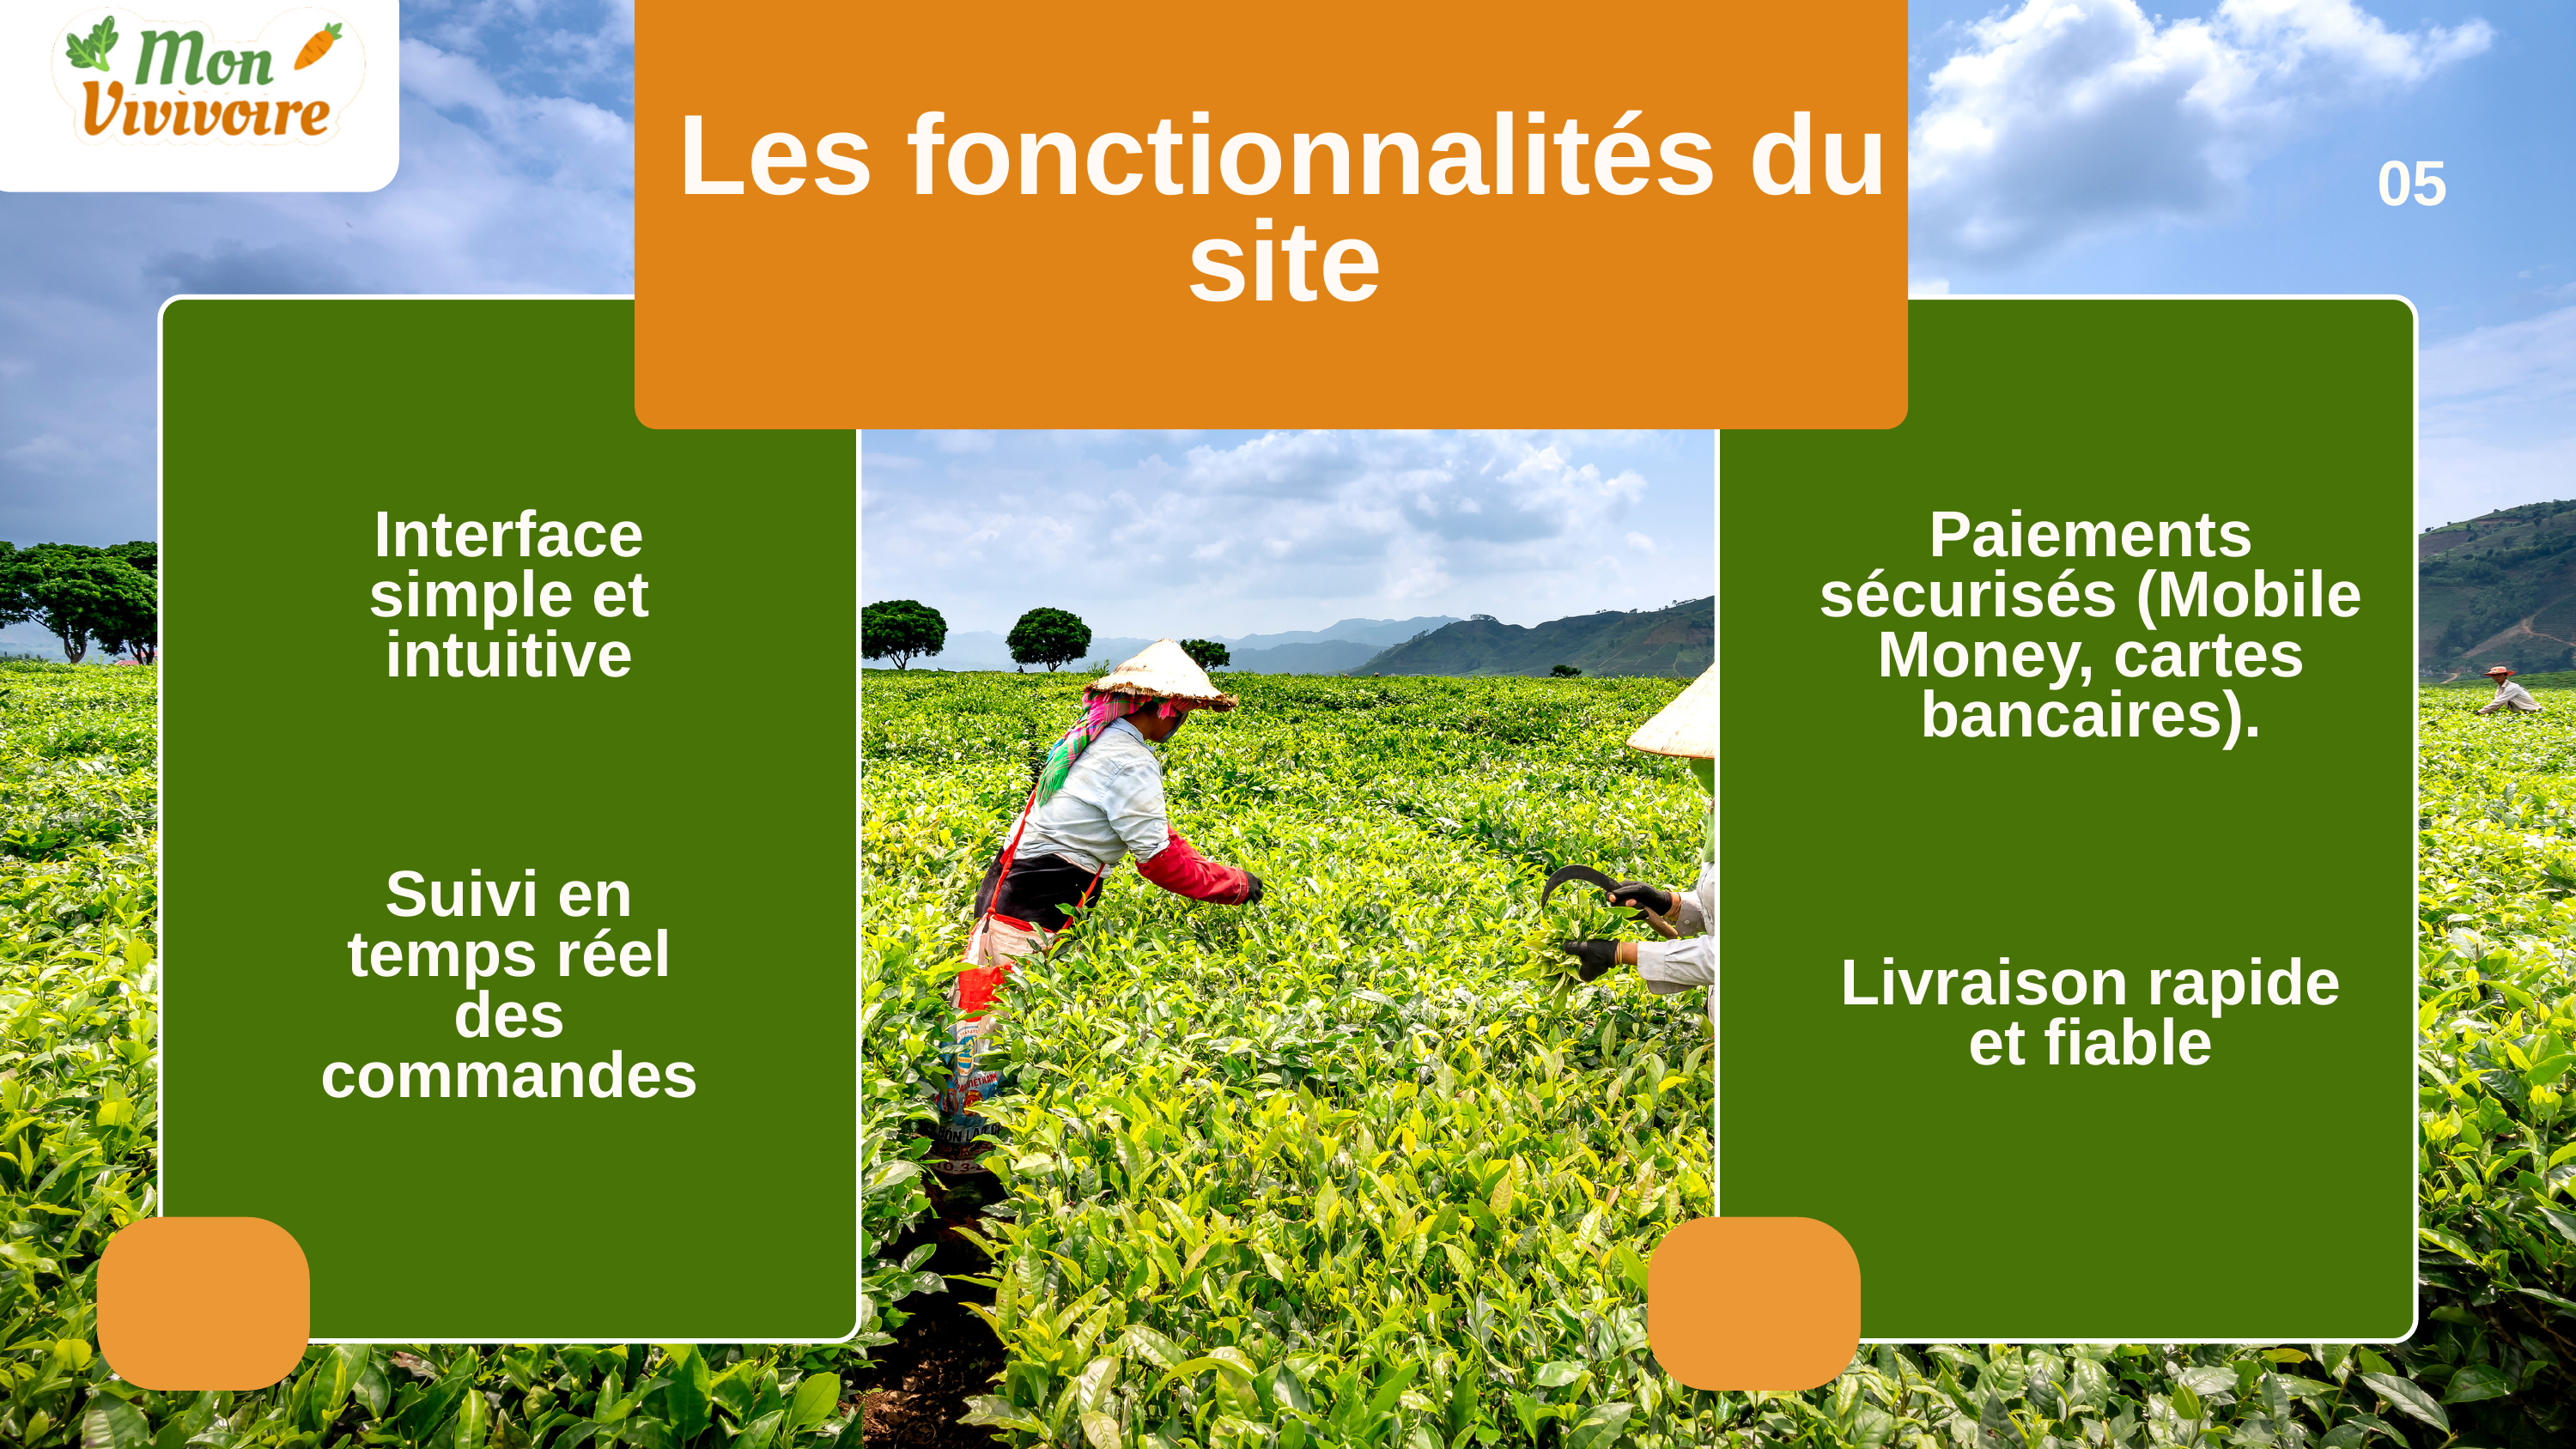

Les fonctionnalités du site
05

Interface simple et intuitive

Paiements sécurisés (Mobile Money, cartes bancaires).

Suivi en temps réel des commandes

Livraison rapide et fiable